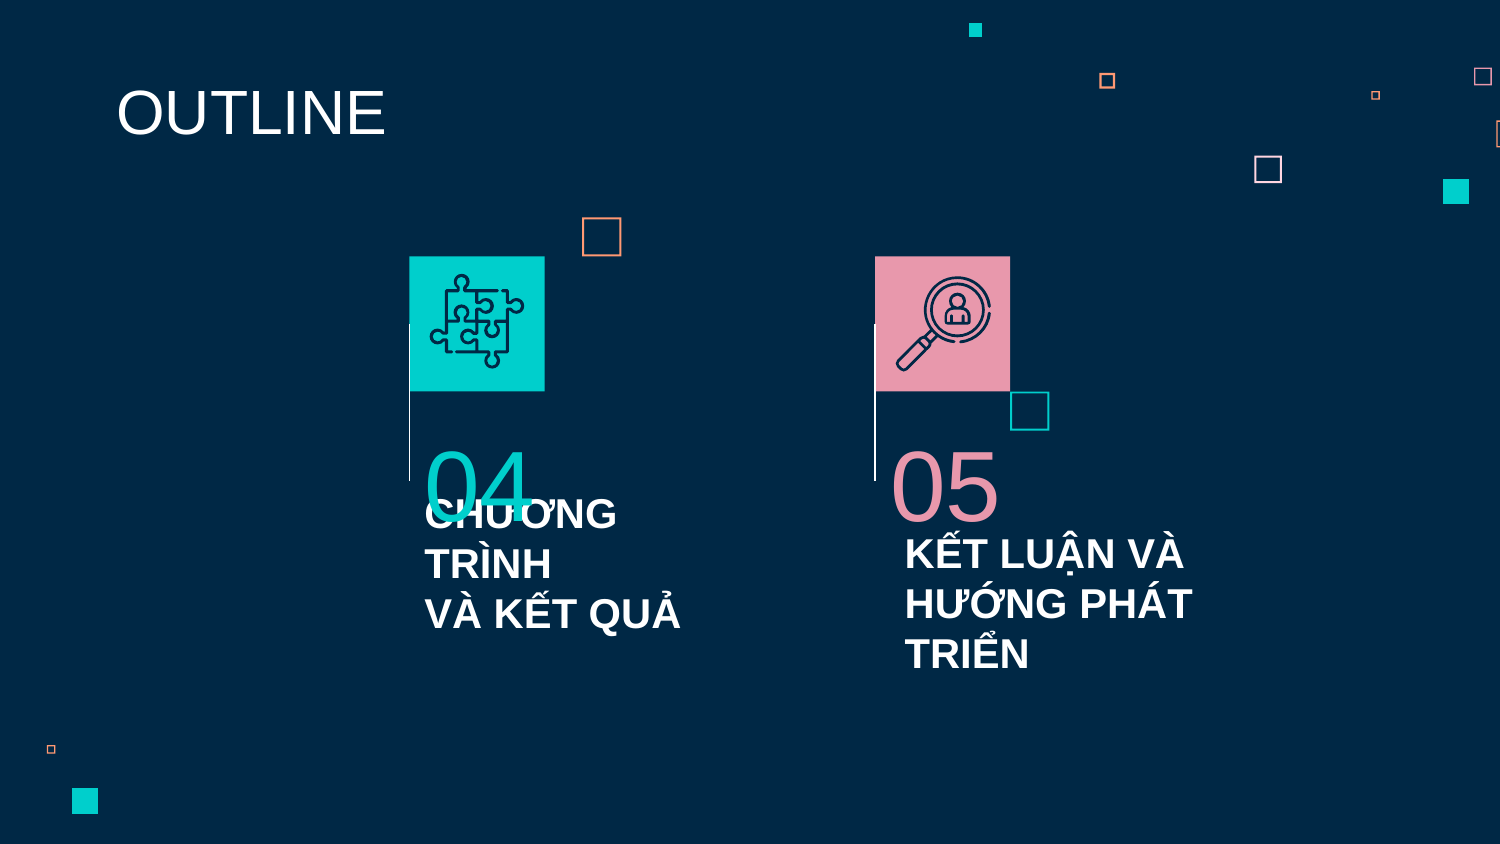

OUTLINE

04
05
# CHƯƠNG TRÌNH VÀ KẾT QUẢ
KẾT LUẬN VÀ HƯỚNG PHÁT TRIỂN